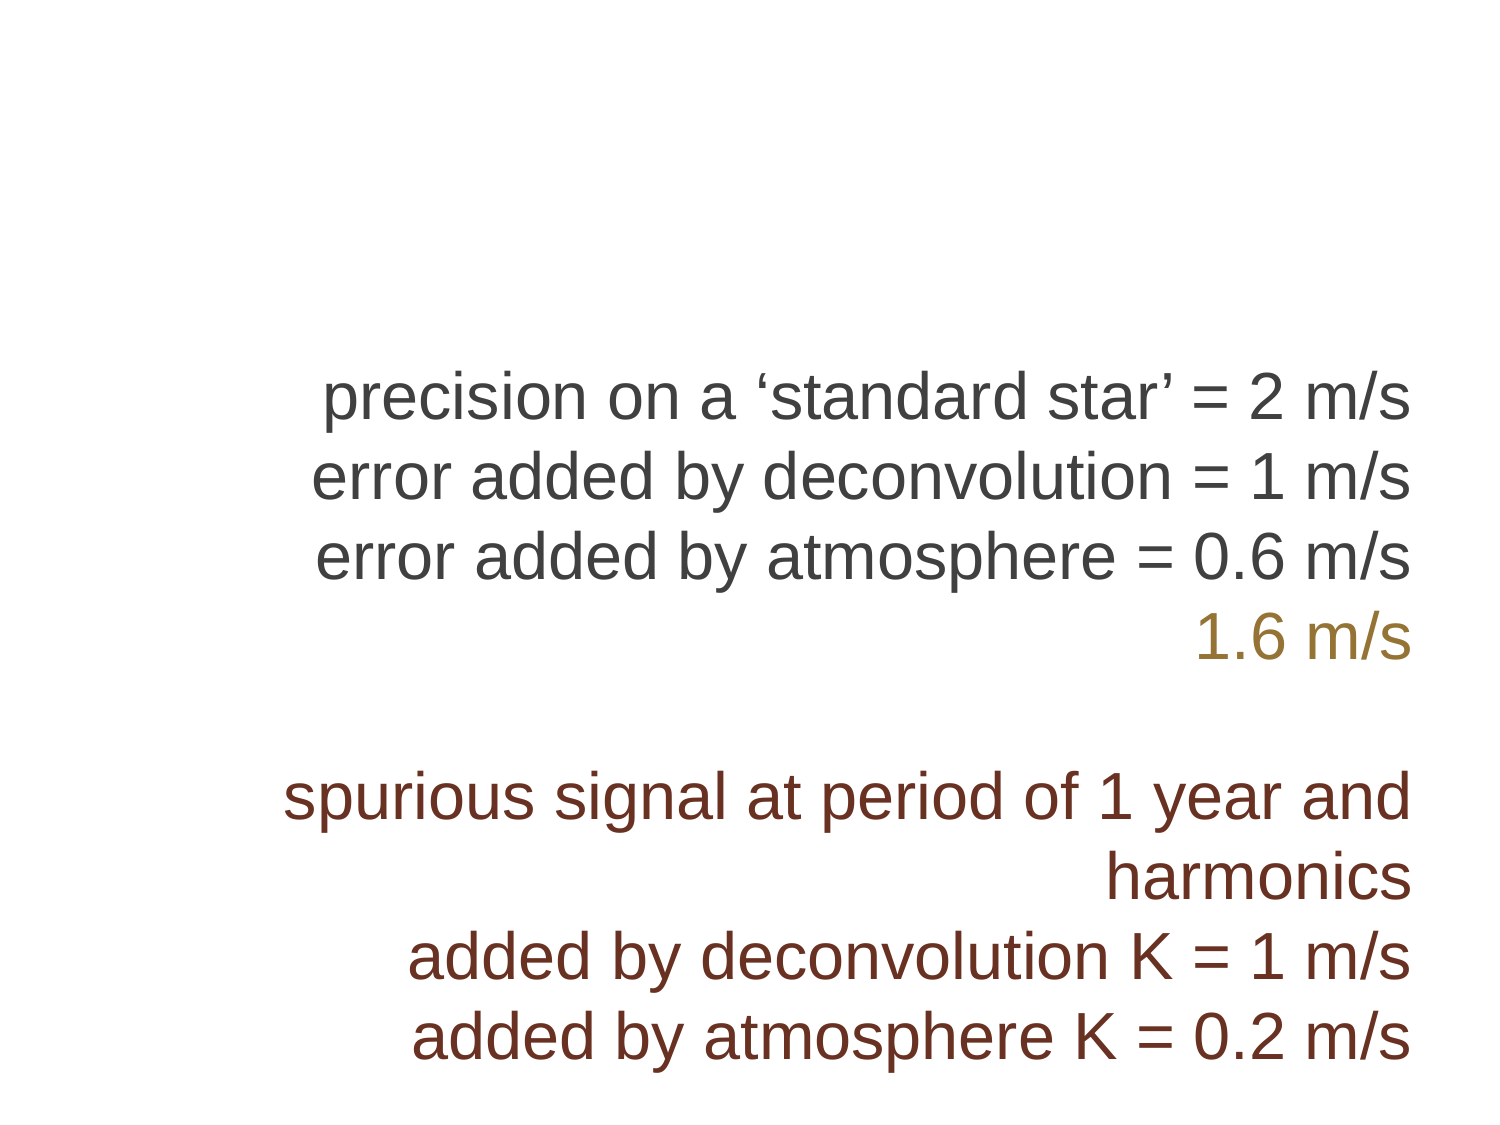

precision on a ‘standard star’ = 2 m/s
error added by deconvolution = 1 m/s
error added by atmosphere = 0.6 m/s
1.6 m/s

spurious signal at period of 1 year and harmonics
added by deconvolution K = 1 m/s
added by atmosphere K = 0.2 m/s